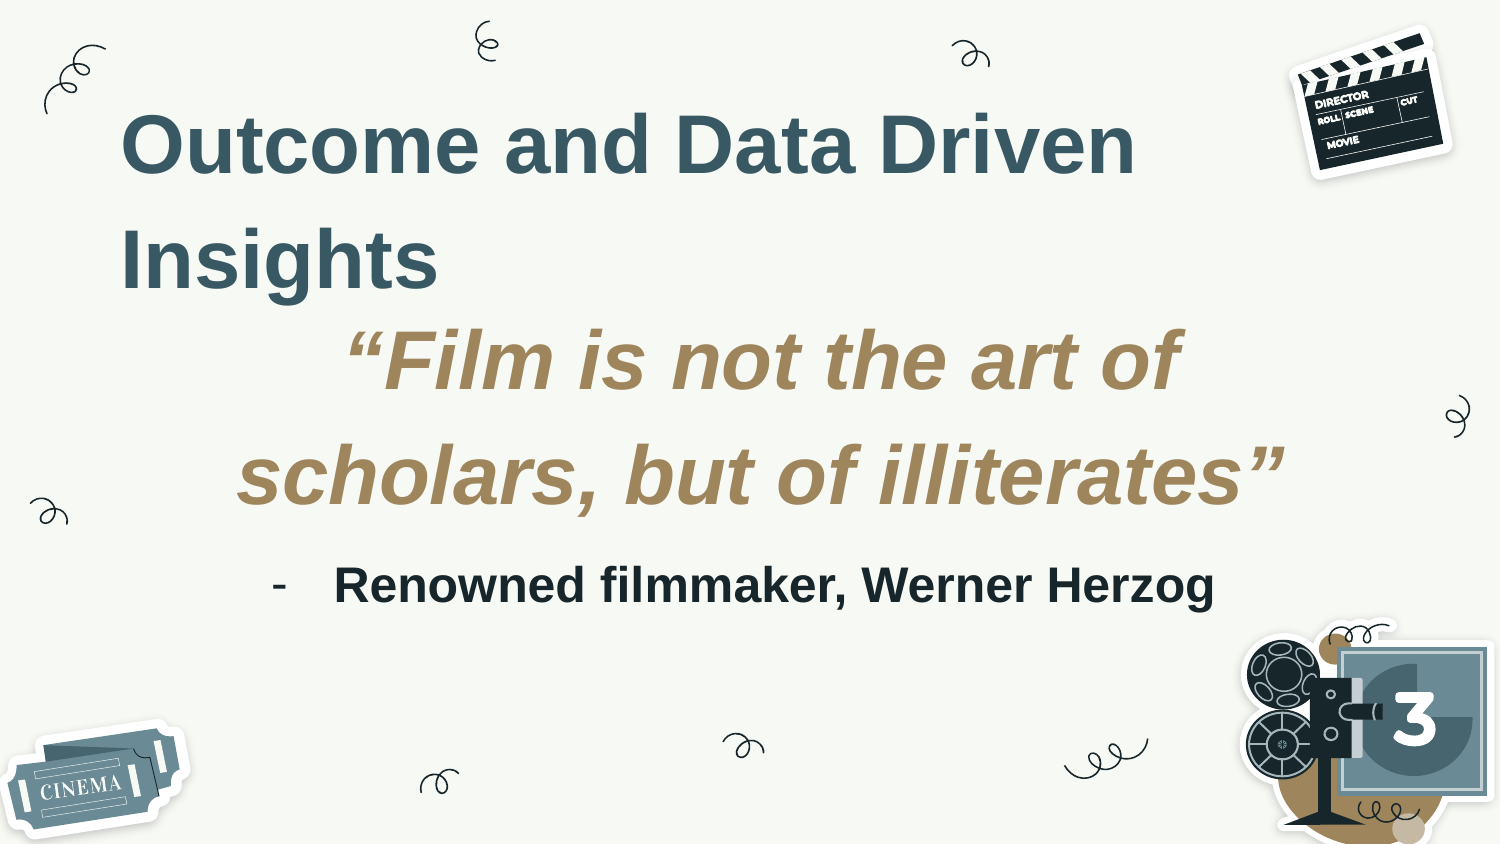

# Outcome and Data Driven Insights

“Film is not the art of scholars, but of illiterates”
Renowned filmmaker, Werner Herzog